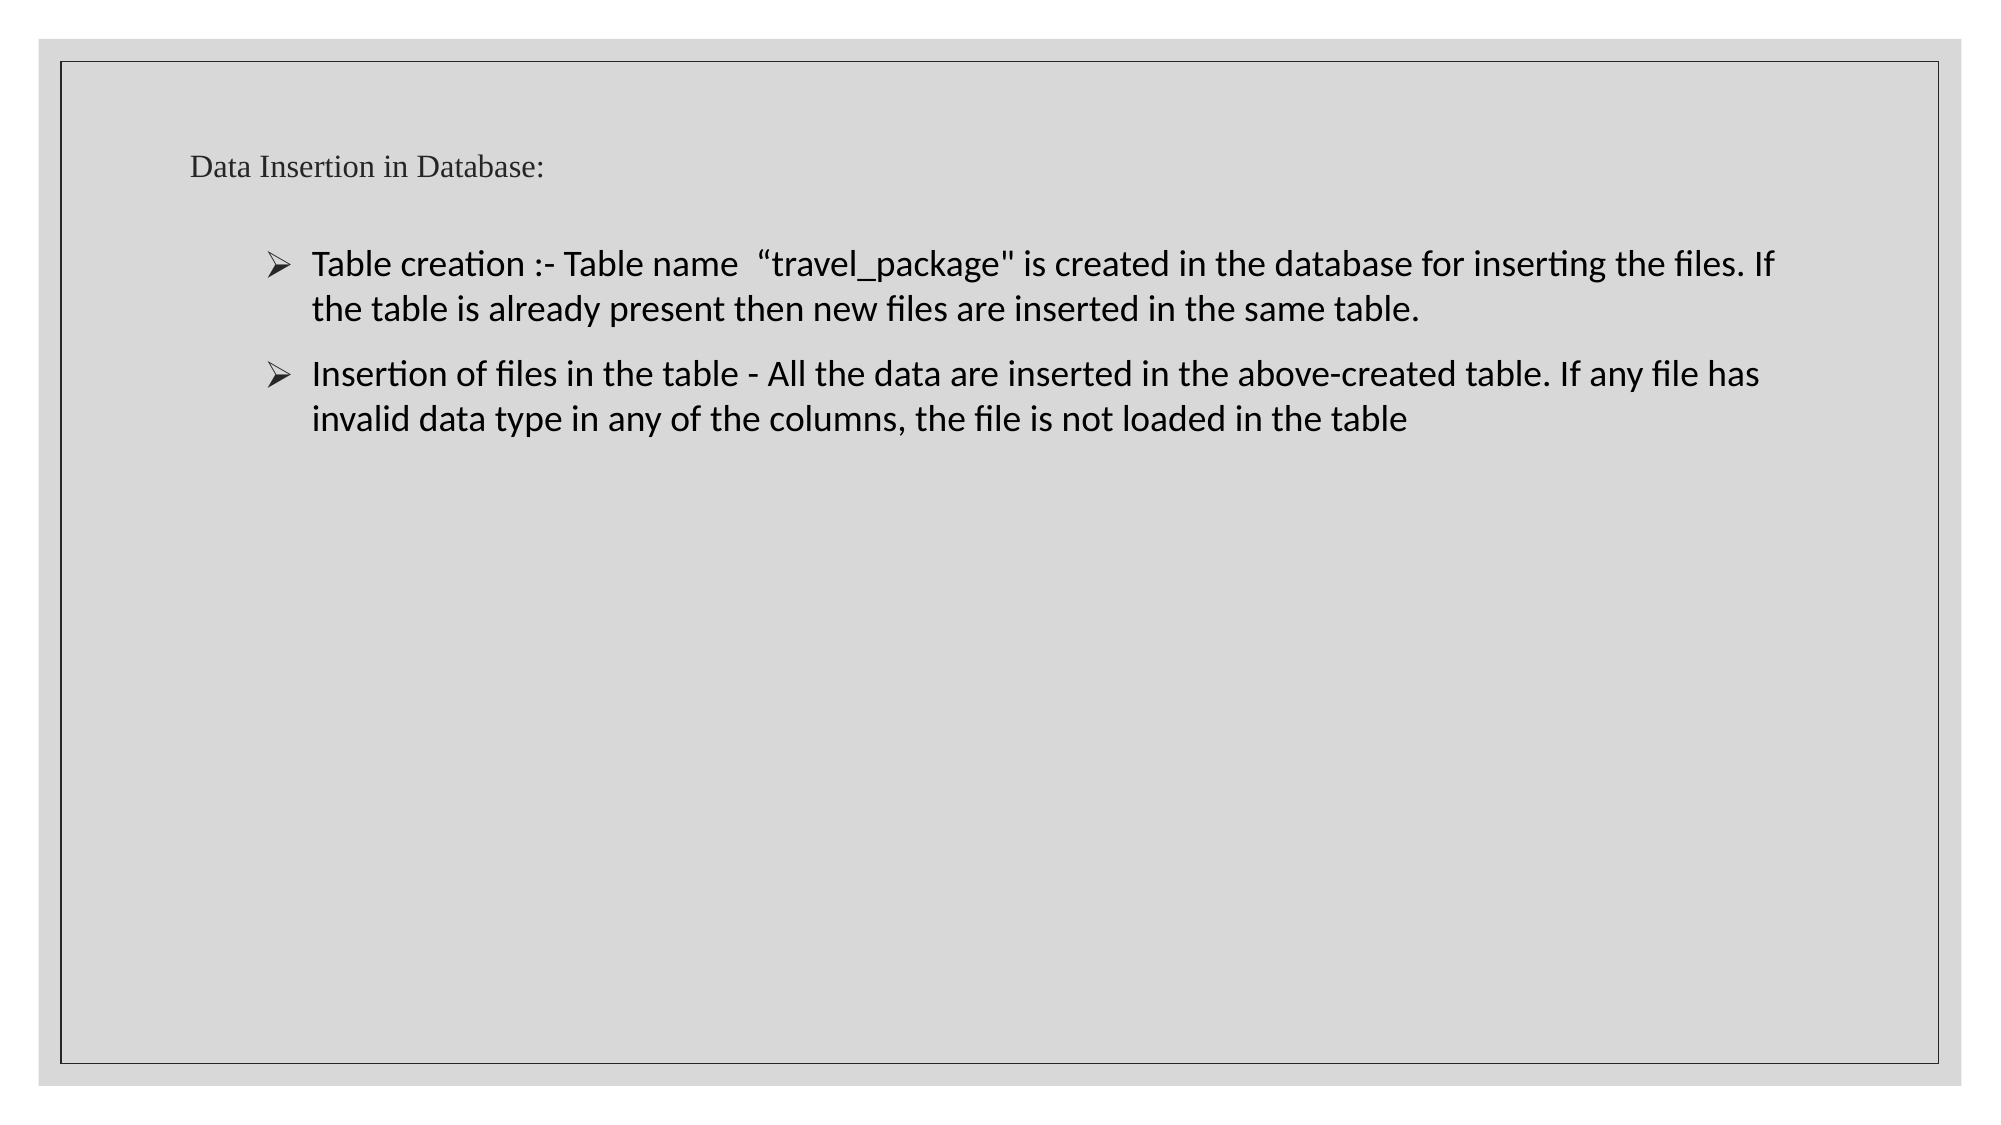

# Data Insertion in Database:
Table creation :- Table name  “travel_package" is created in the database for inserting the files. If the table is already present then new files are inserted in the same table.
Insertion of files in the table - All the data are inserted in the above-created table. If any file has invalid data type in any of the columns, the file is not loaded in the table